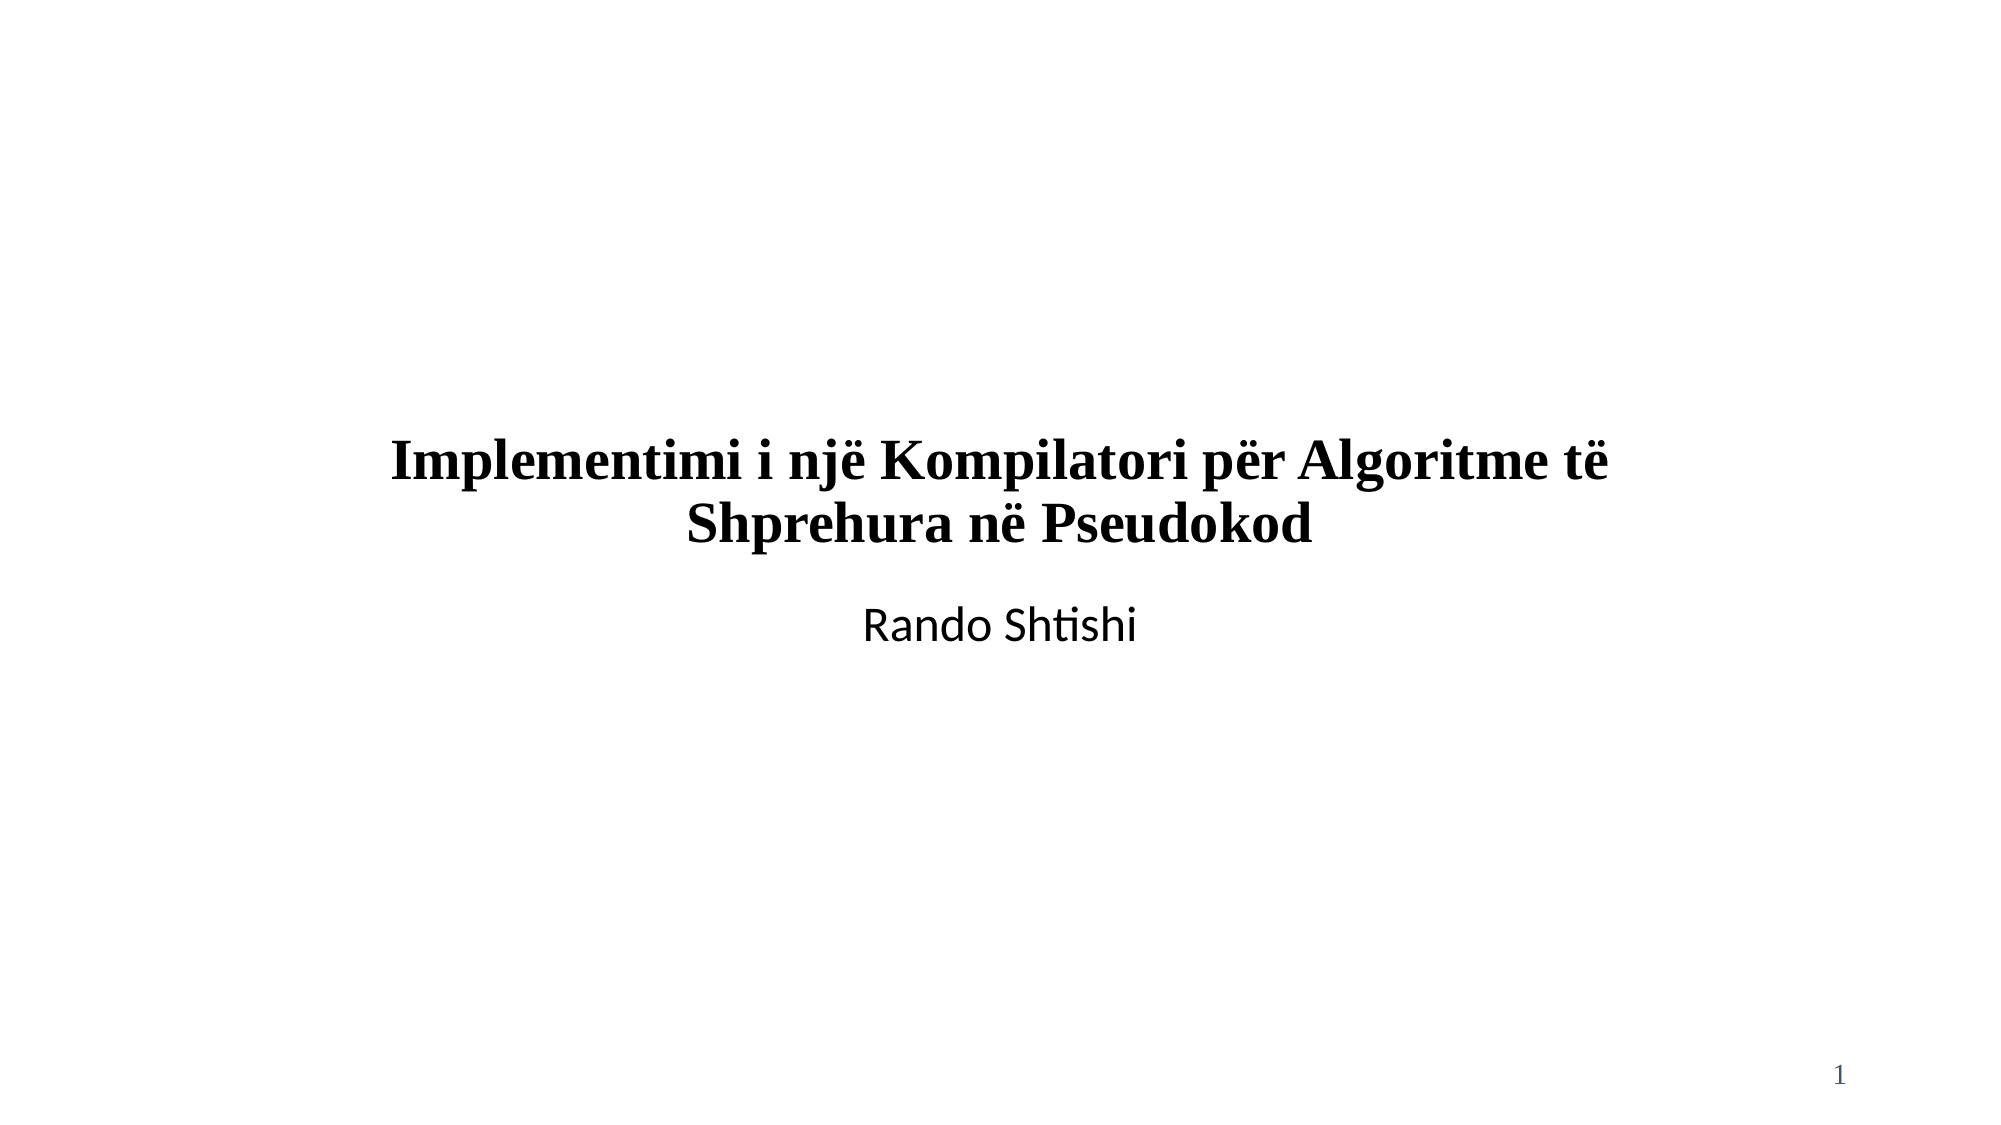

# Implementimi i njё Kompilatori pёr Algoritme tё Shprehura nё Pseudokod
Rando Shtishi
1